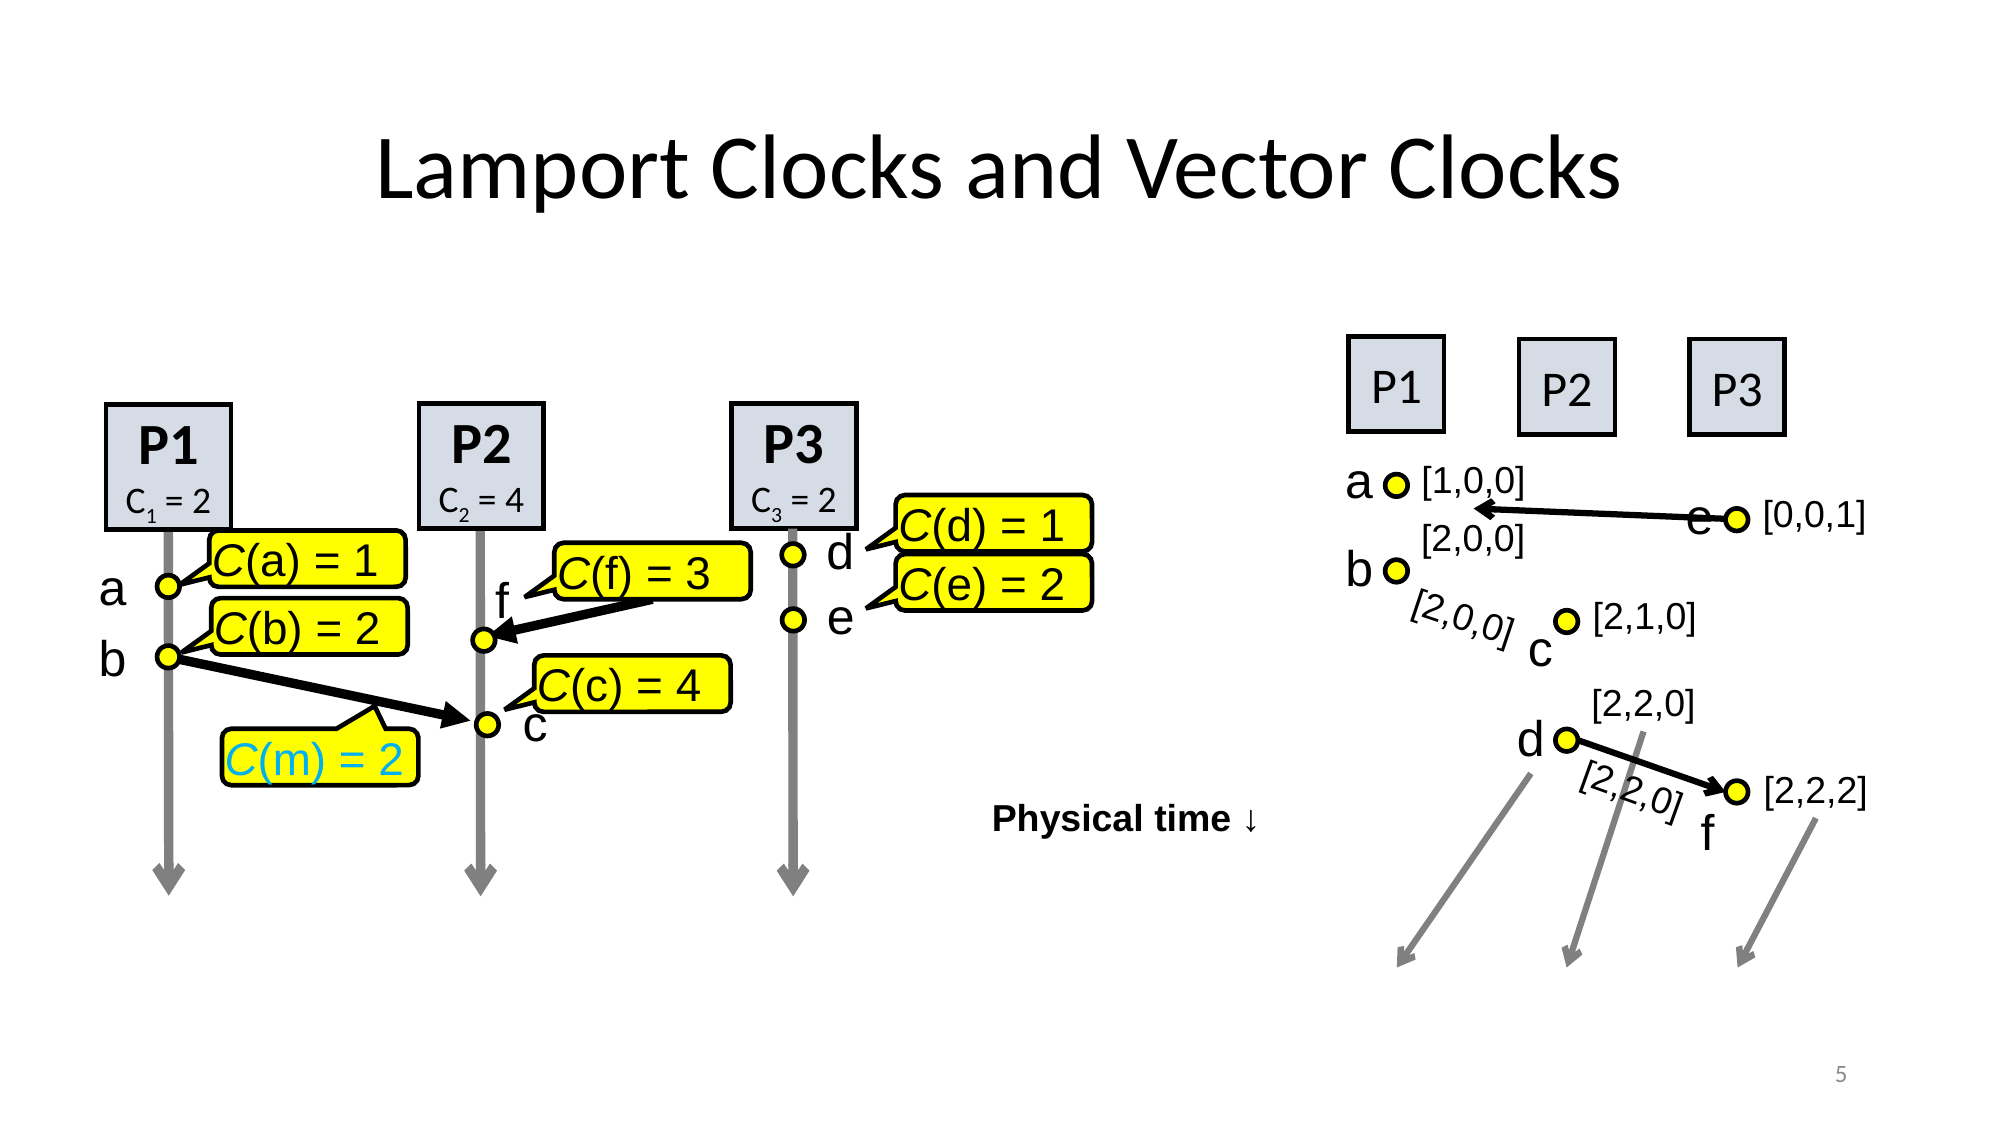

# Lamport Clocks and Vector Clocks
P1
P2
P3

P2
C2 = 4

P3
C3 = 2

P1
C1 = 2
a
[1,0,0]

e
[0,0,1]
C(d) = 1
[2,0,0]

d
b
C(a) = 1
C(f) = 3

a
C(e) = 2

f

e
[2,1,0]
[2,0,0]
C(b) = 2

c

b

C(c) = 4
[2,2,0]
c
d

C(m) = 2

[2,2,0]
[2,2,2]

Physical time ↓
f
5